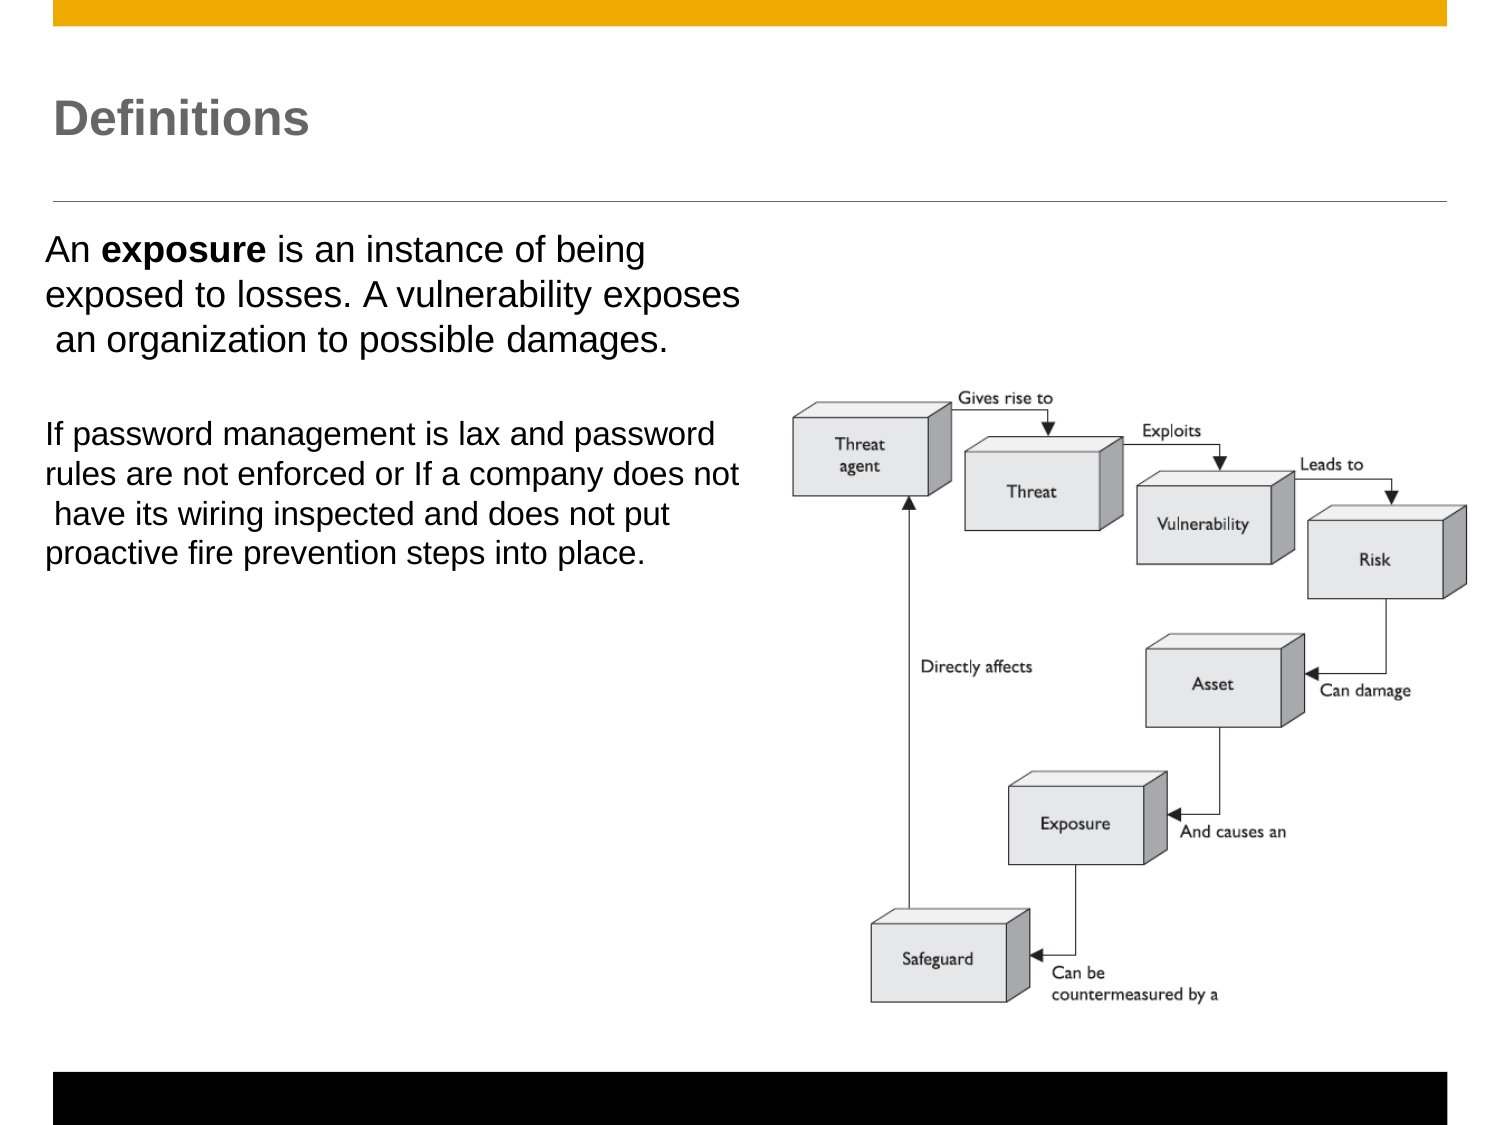

# Definitions

An exposure is an instance of being  exposed to losses. A vulnerability exposes  an organization to possible damages.

If password management is lax and password  rules are not enforced or If a company does not  have its wiring inspected and does not put  proactive fire prevention steps into place.

©  2011 SAP AG. All rights reserved.